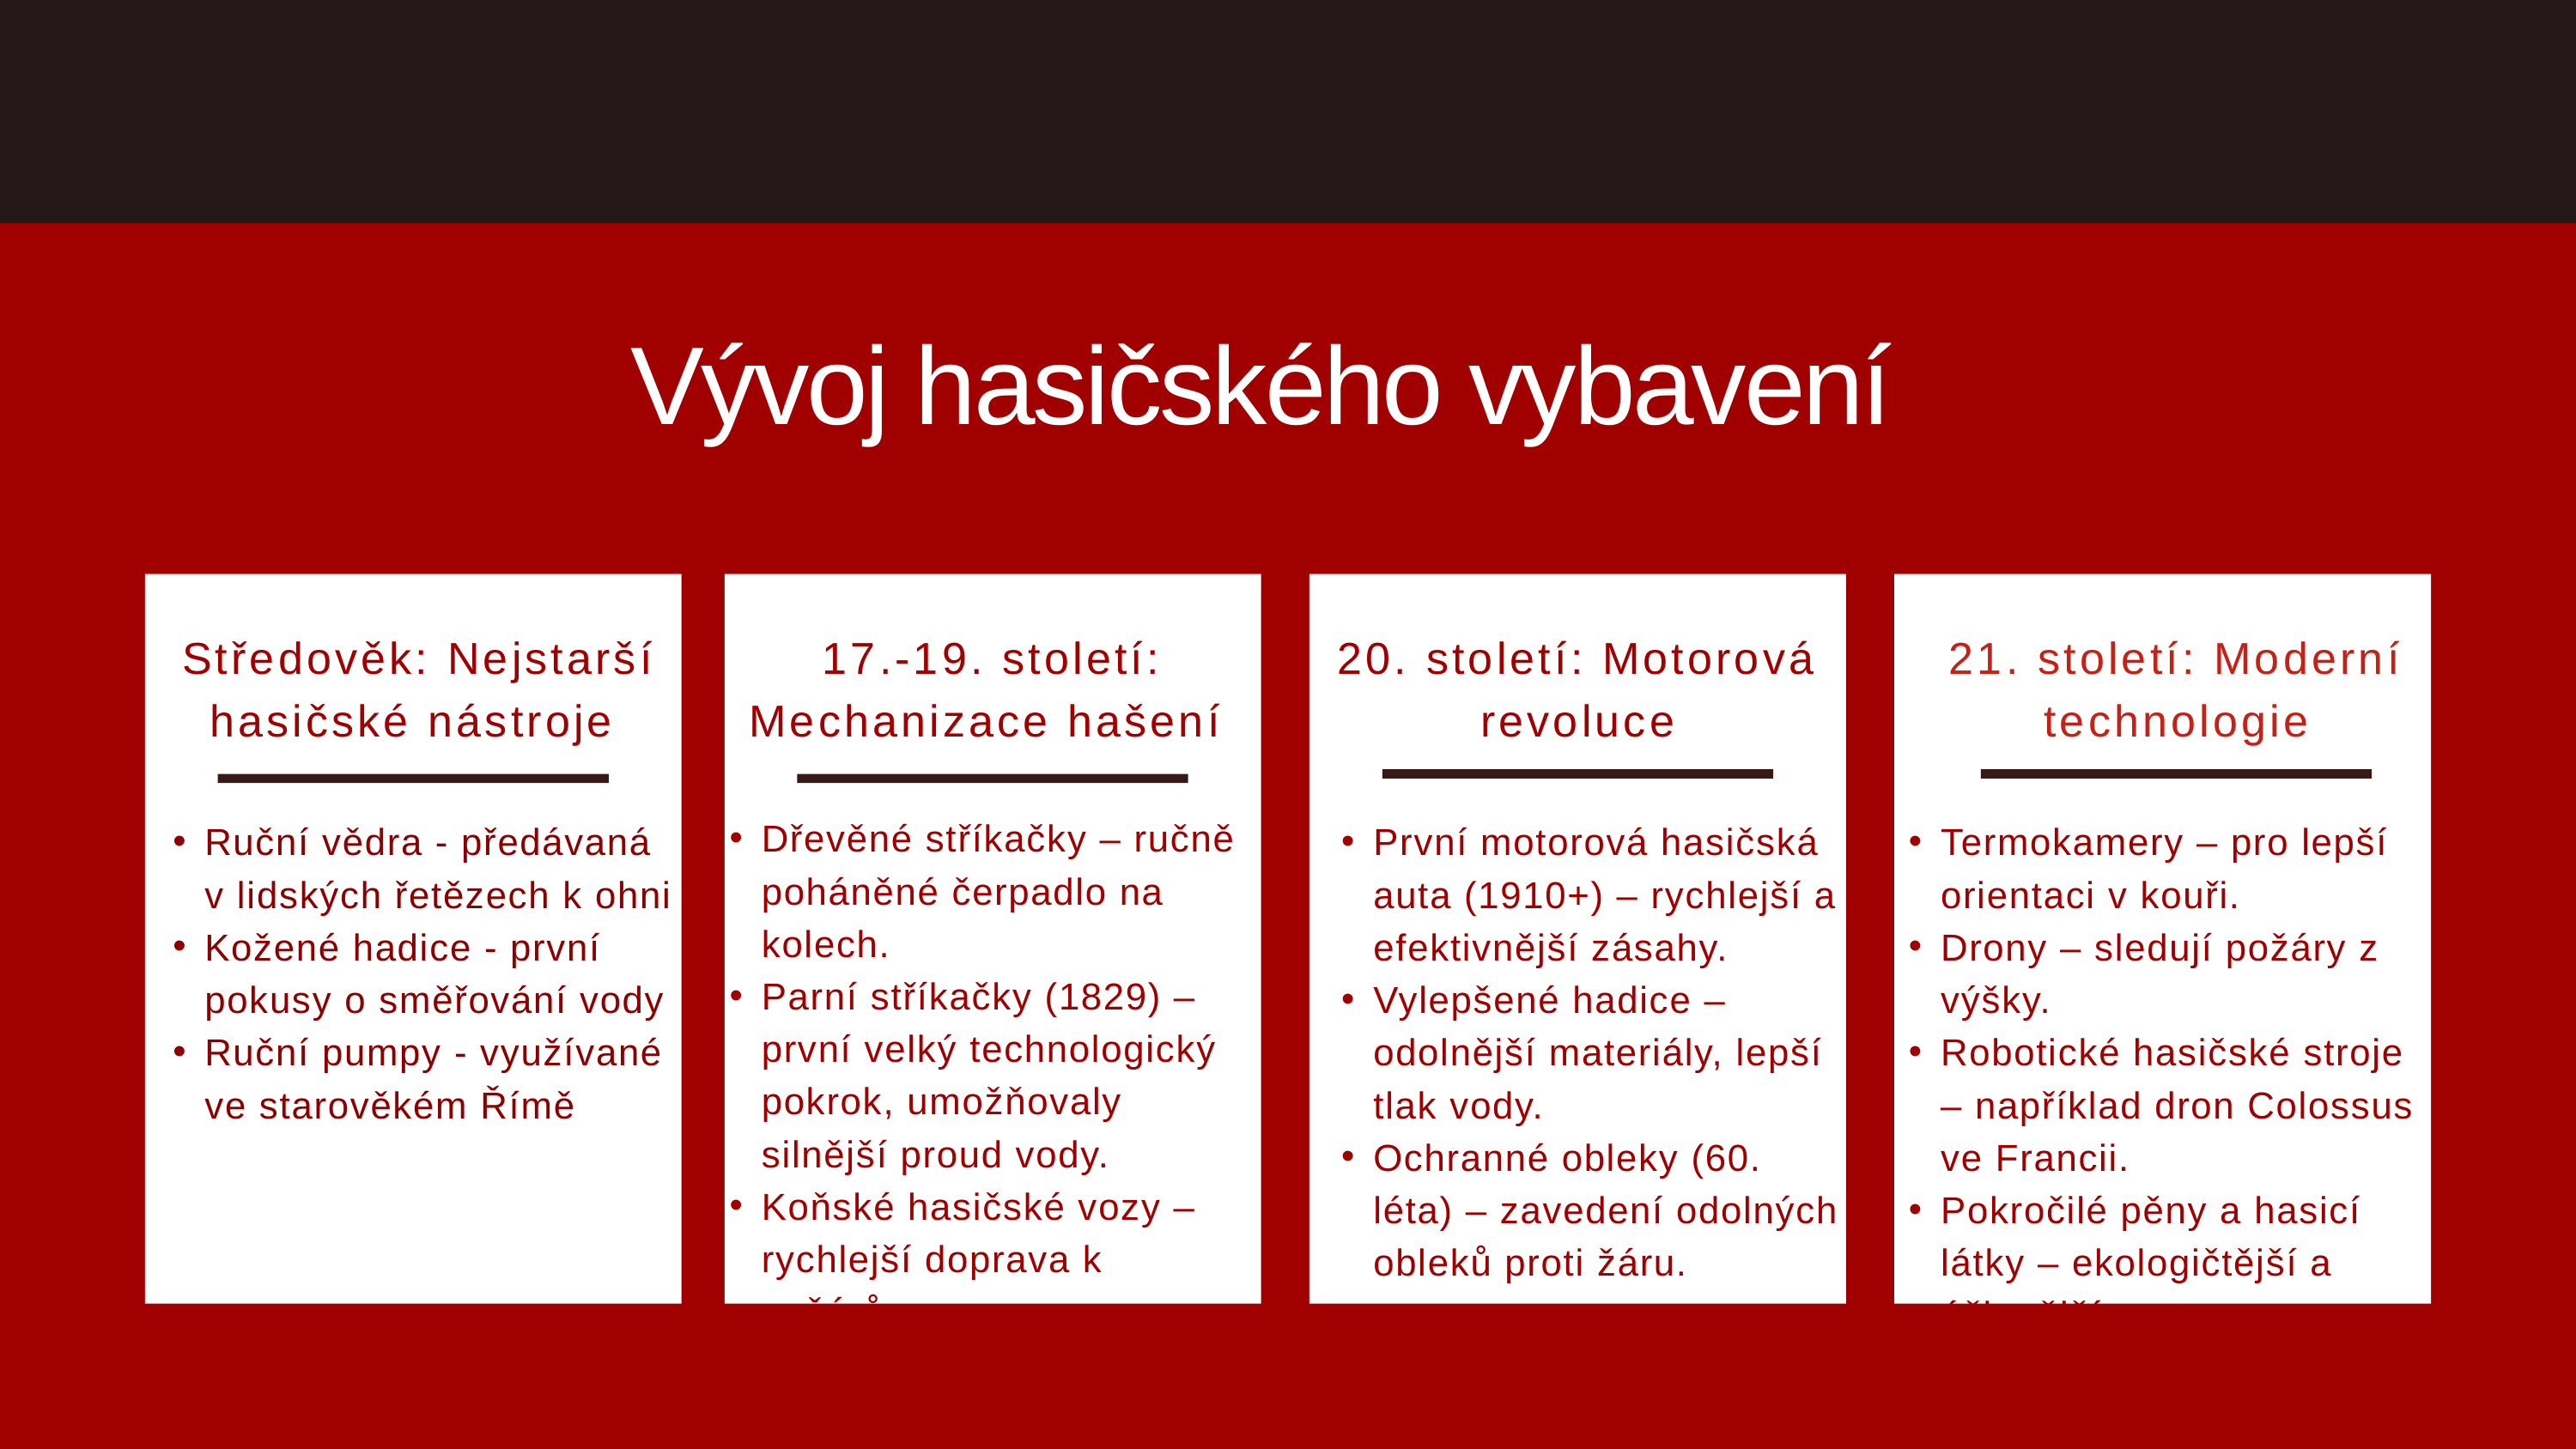

Vývoj hasičského vybavení

Středověk: Nejstarší hasičské nástroje
17.-19. století: Mechanizace hašení
20. století: Motorová revoluce
21. století: Moderní technologie

Dřevěné stříkačky – ručně poháněné čerpadlo na kolech.
Parní stříkačky (1829) – první velký technologický pokrok, umožňovaly silnější proud vody.
Koňské hasičské vozy – rychlejší doprava k požárům.
Ruční vědra - předávaná v lidských řetězech k ohni
Kožené hadice - první pokusy o směřování vody
Ruční pumpy - využívané ve starověkém Římě
První motorová hasičská auta (1910+) – rychlejší a efektivnější zásahy.
Vylepšené hadice – odolnější materiály, lepší tlak vody.
Ochranné obleky (60. léta) – zavedení odolných obleků proti žáru.
Termokamery – pro lepší orientaci v kouři.
Drony – sledují požáry z výšky.
Robotické hasičské stroje – například dron Colossus ve Francii.
Pokročilé pěny a hasicí látky – ekologičtější a účinnější.